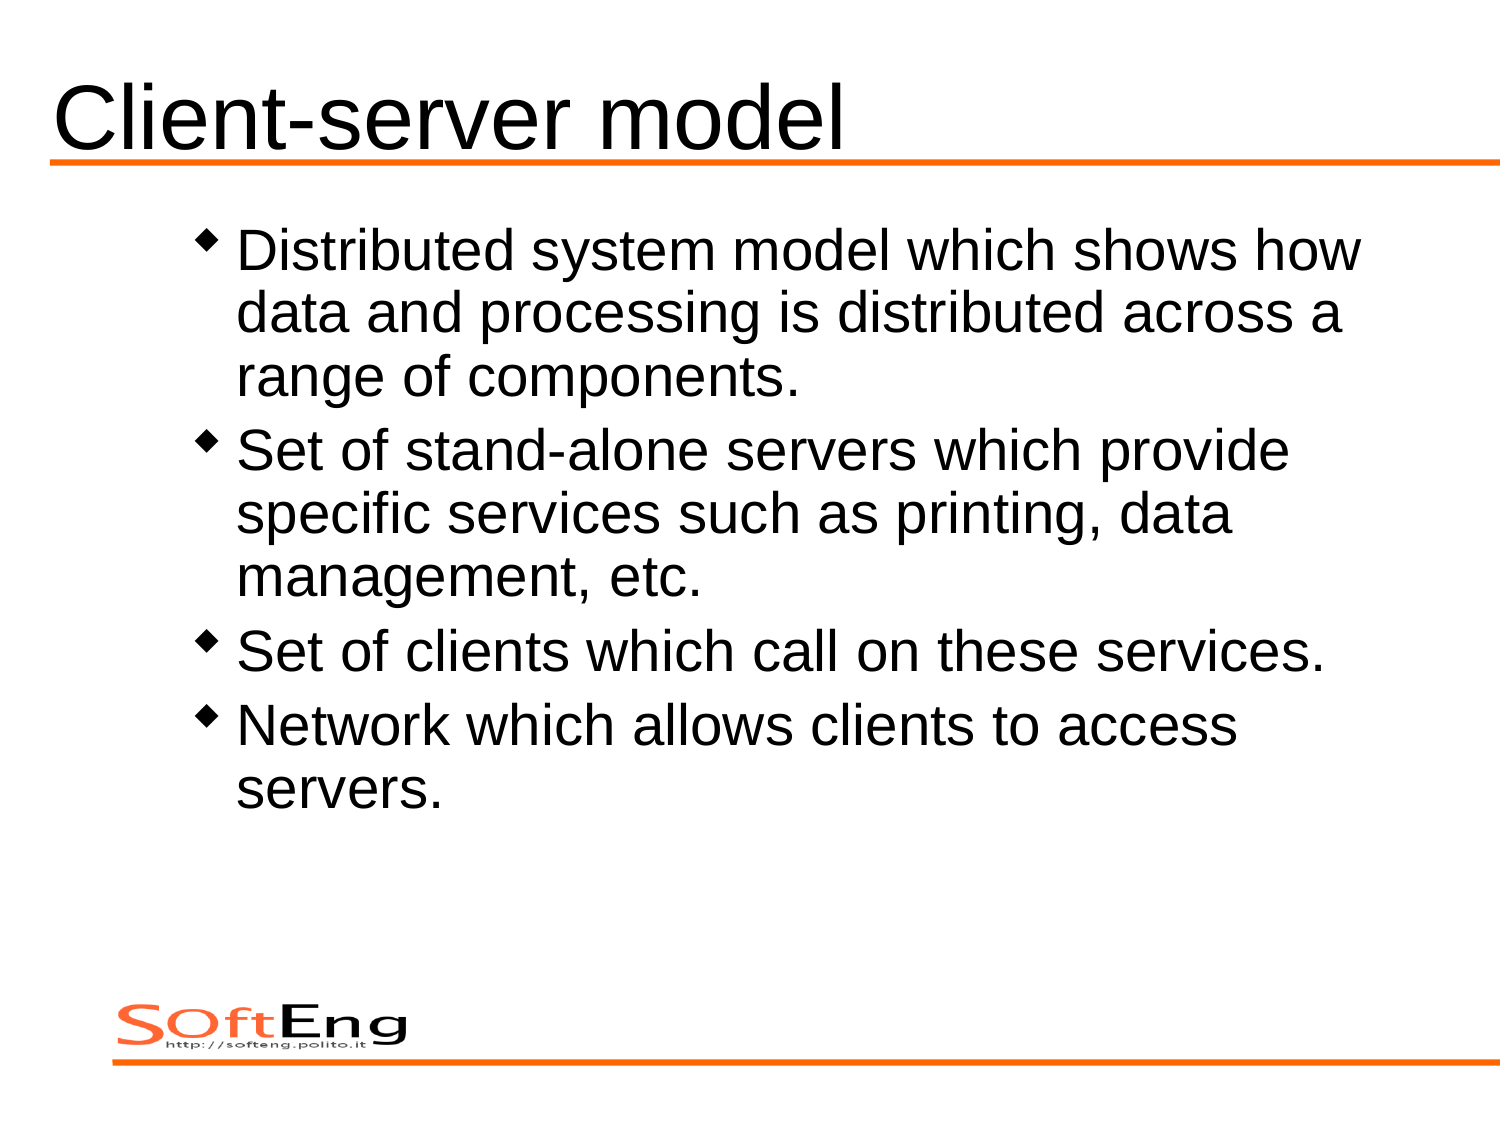

# Client-server model
Distributed system model which shows how data and processing is distributed across a range of components.
Set of stand-alone servers which provide specific services such as printing, data management, etc.
Set of clients which call on these services.
Network which allows clients to access servers.